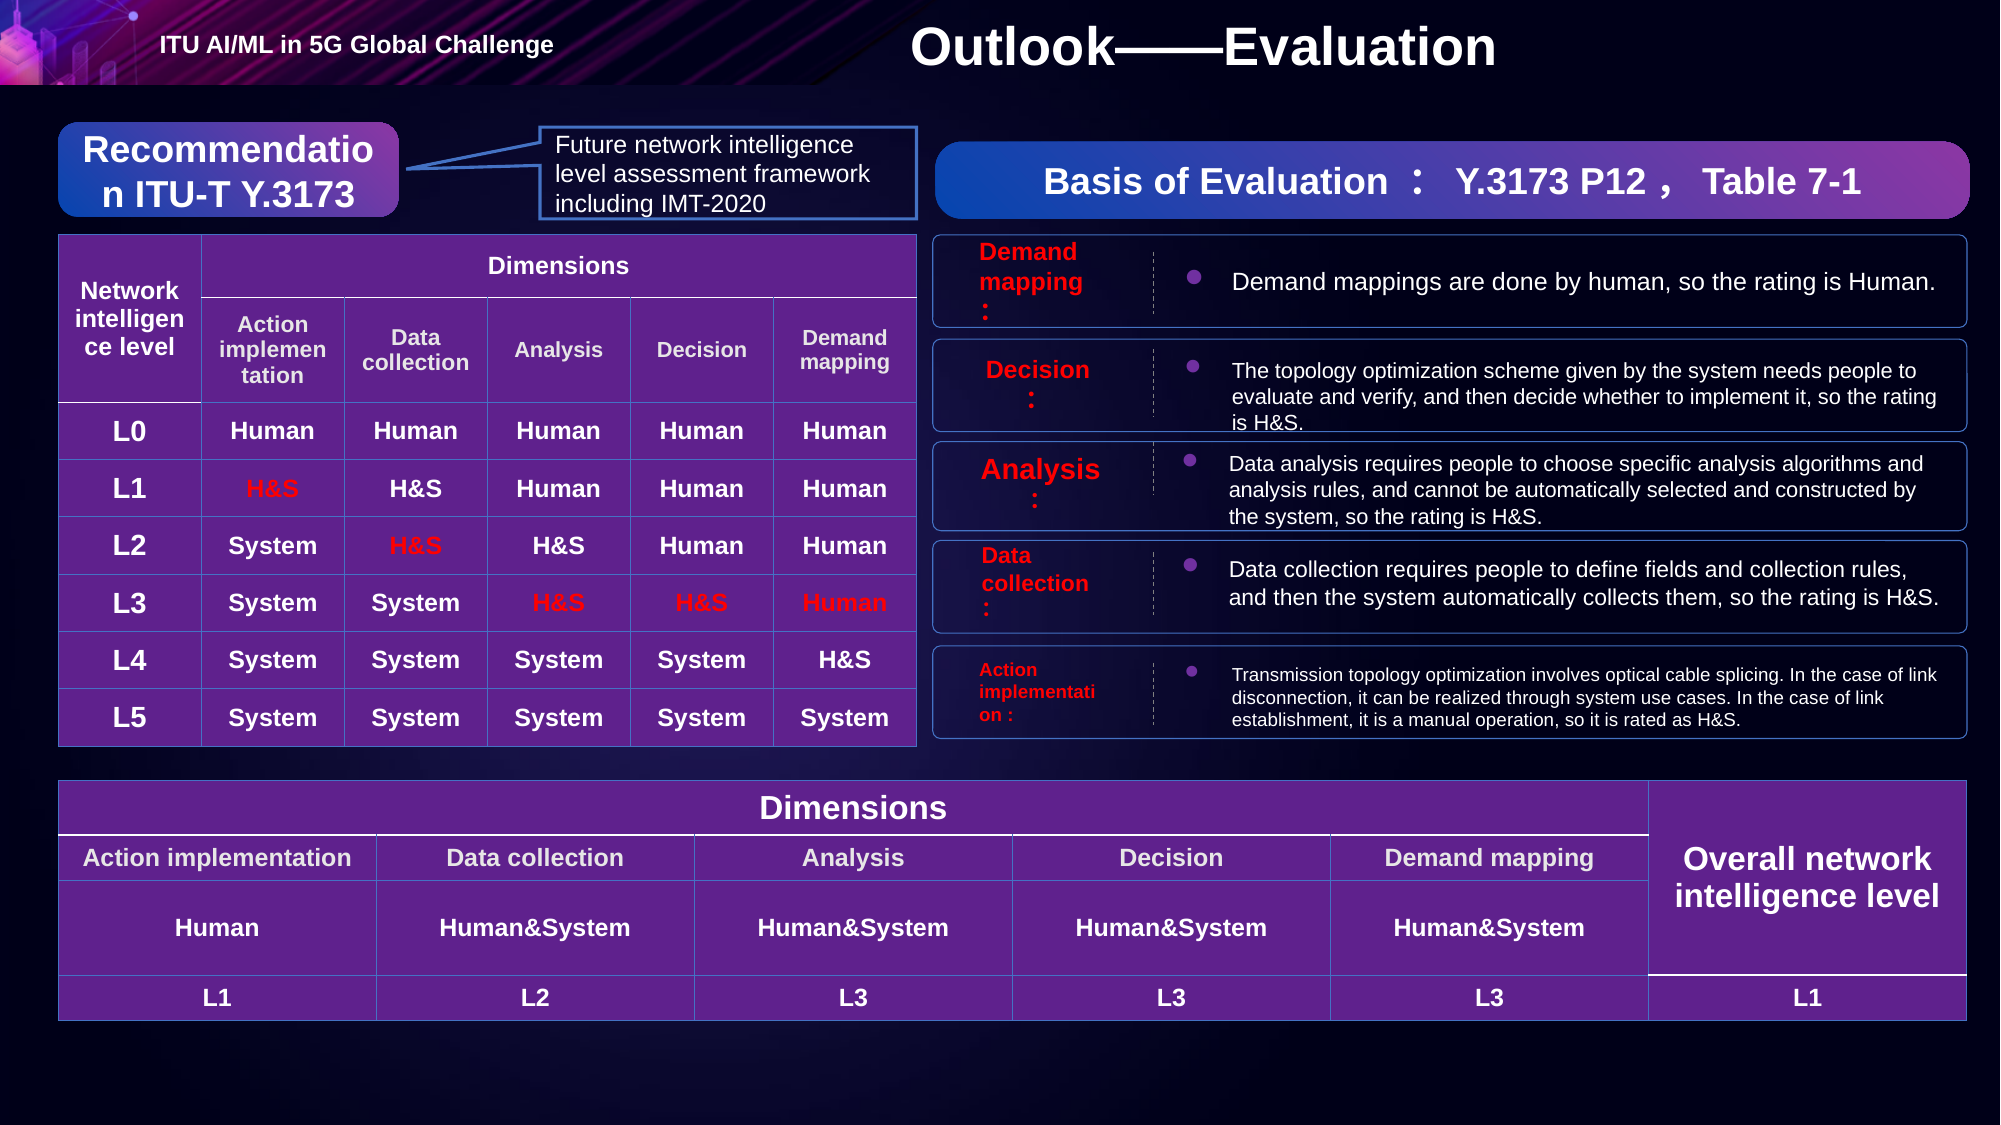

Outlook——Evaluation
Recommendation ITU-T Y.3173
Future network intelligence level assessment framework including IMT-2020
Basis of Evaluation ：Y.3173 P12，Table 7-1
| Network intelligence level | Dimensions |  |  |  |  |
| --- | --- | --- | --- | --- | --- |
|  | Action implementation | Data collection | Analysis | Decision | Demand mapping |
| L0 | Human | Human | Human | Human | Human |
| L1 | H&S | H&S | Human | Human | Human |
| L2 | System | H&S | H&S | Human | Human |
| L3 | System | System | H&S | H&S | Human |
| L4 | System | System | System | System | H&S |
| L5 | System | System | System | System | System |

Demand mapping ：
Demand mappings are done by human, so the rating is Human.

The topology optimization scheme given by the system needs people to evaluate and verify, and then decide whether to implement it, so the rating is H&S.
Decision ：

Data analysis requires people to choose specific analysis algorithms and analysis rules, and cannot be automatically selected and constructed by the system, so the rating is H&S.
Analysis ：

Data collection ：
Data collection requires people to define fields and collection rules, and then the system automatically collects them, so the rating is H&S.

Transmission topology optimization involves optical cable splicing. In the case of link disconnection, it can be realized through system use cases. In the case of link establishment, it is a manual operation, so it is rated as H&S.
Action implementation :
| Dimensions |  |  |  |  | Overall network intelligence level |
| --- | --- | --- | --- | --- | --- |
| Action implementation | Data collection | Analysis | Decision | Demand mapping |  |
| Human | Human&System | Human&System | Human&System | Human&System |  |
| L1 | L2 | L3 | L3 | L3 | L1 |